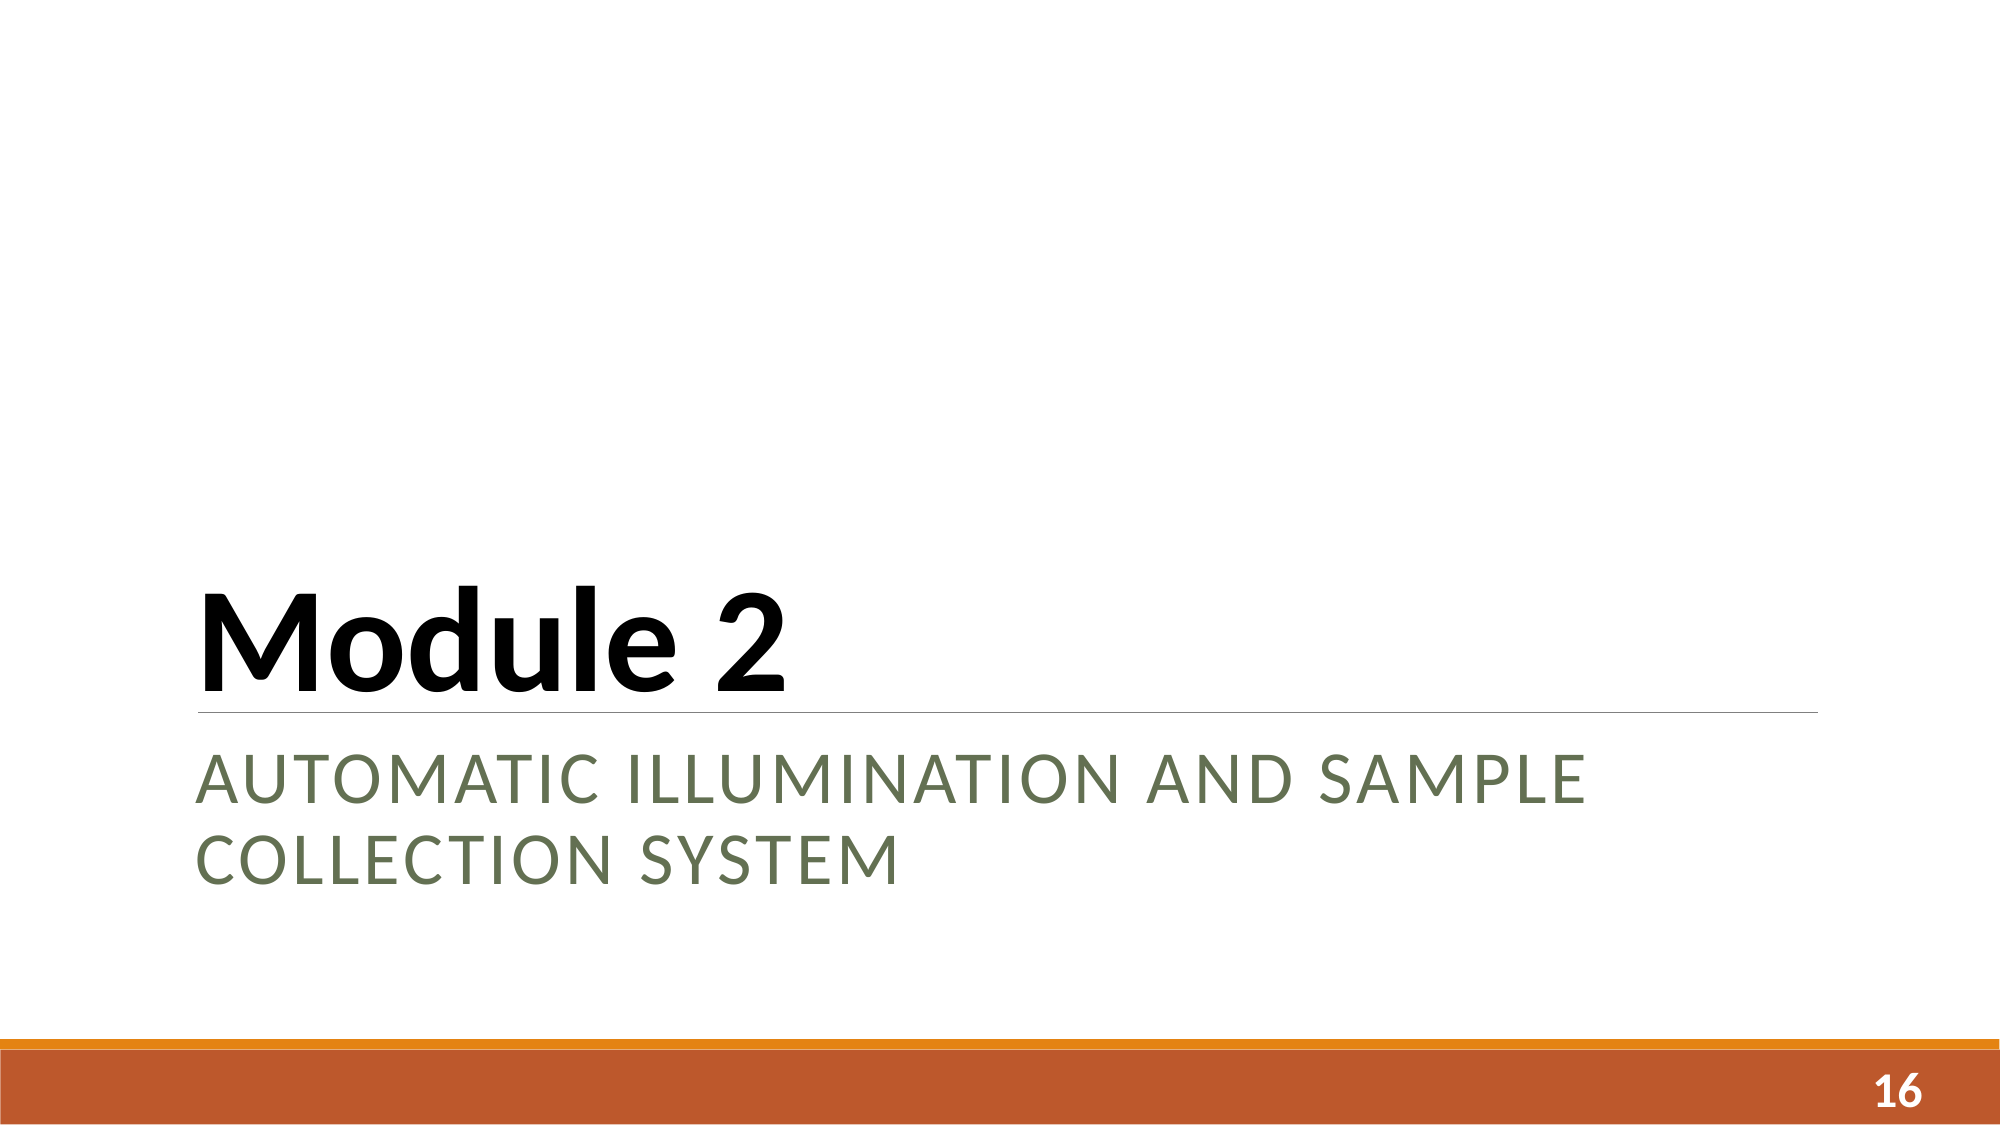

#
Module 2
Automatic illumination and sample collection system
16